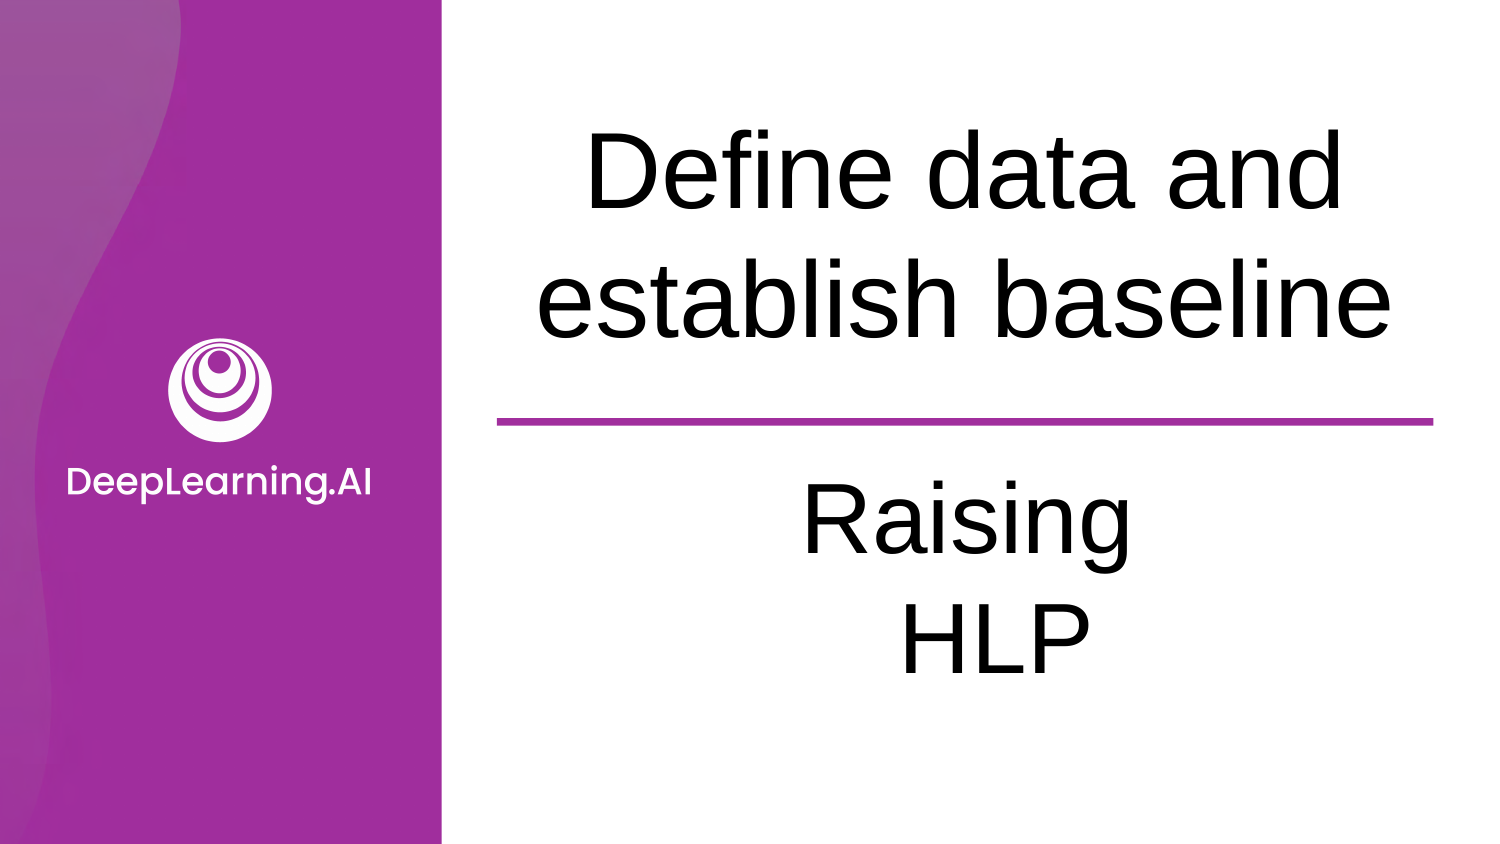

# Define data and  establish baseline
Raising  HLP